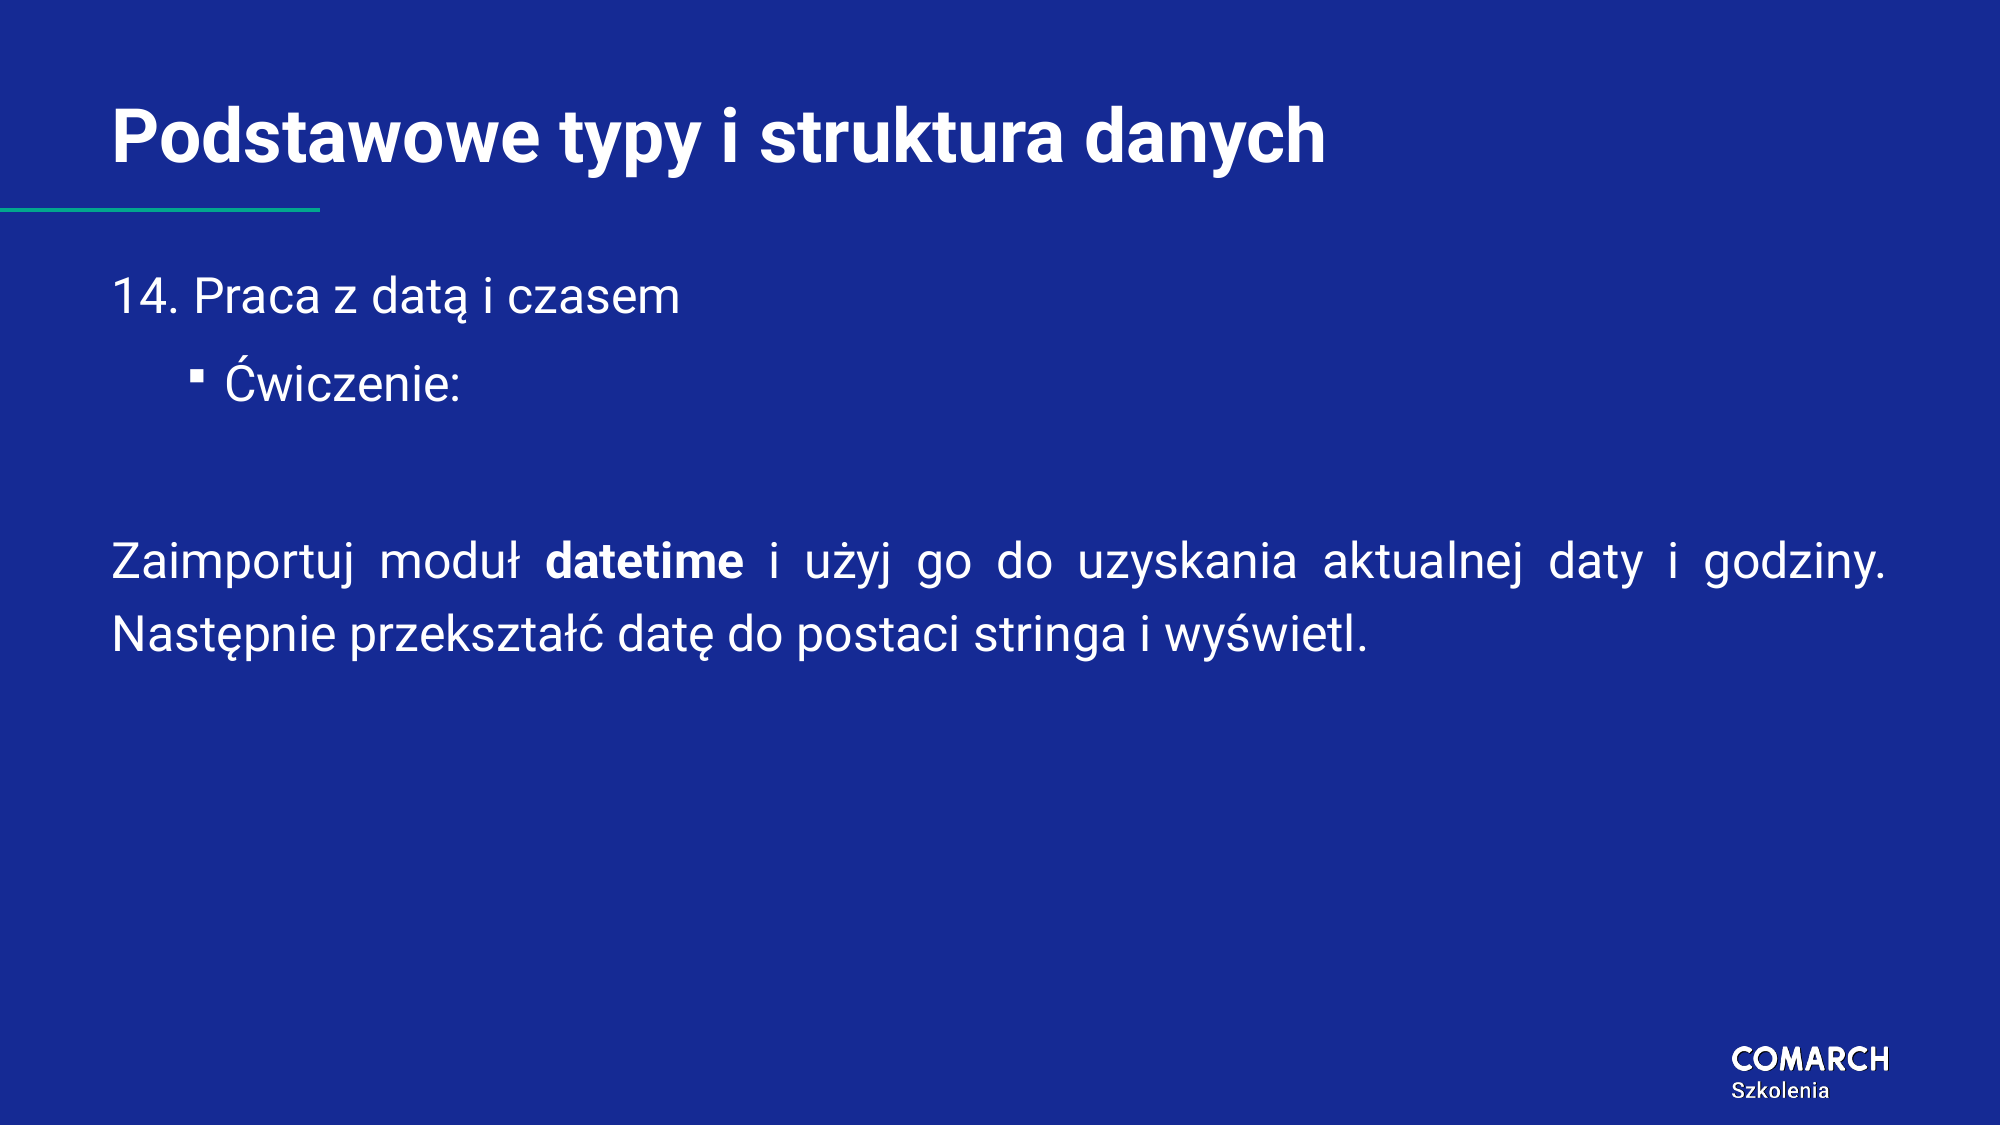

# Podstawowe typy i struktura danych
14. Praca z datą i czasem
Ćwiczenie:

Zaimportuj moduł datetime i użyj go do uzyskania aktualnej daty i godziny. Następnie przekształć datę do postaci stringa i wyświetl.